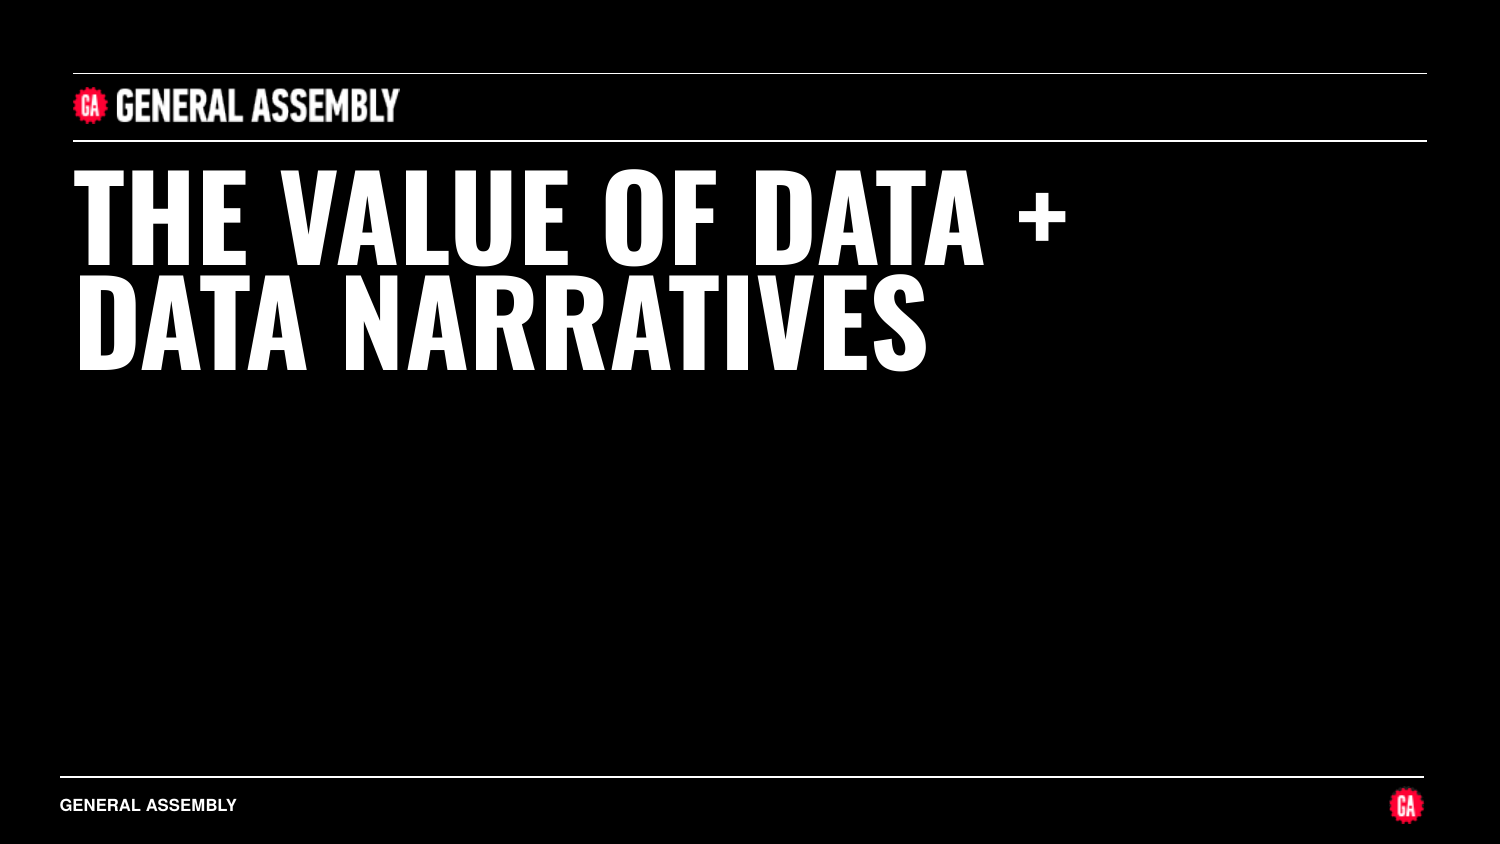

THE VALUE OF DATA +
DATA NARRATIVES